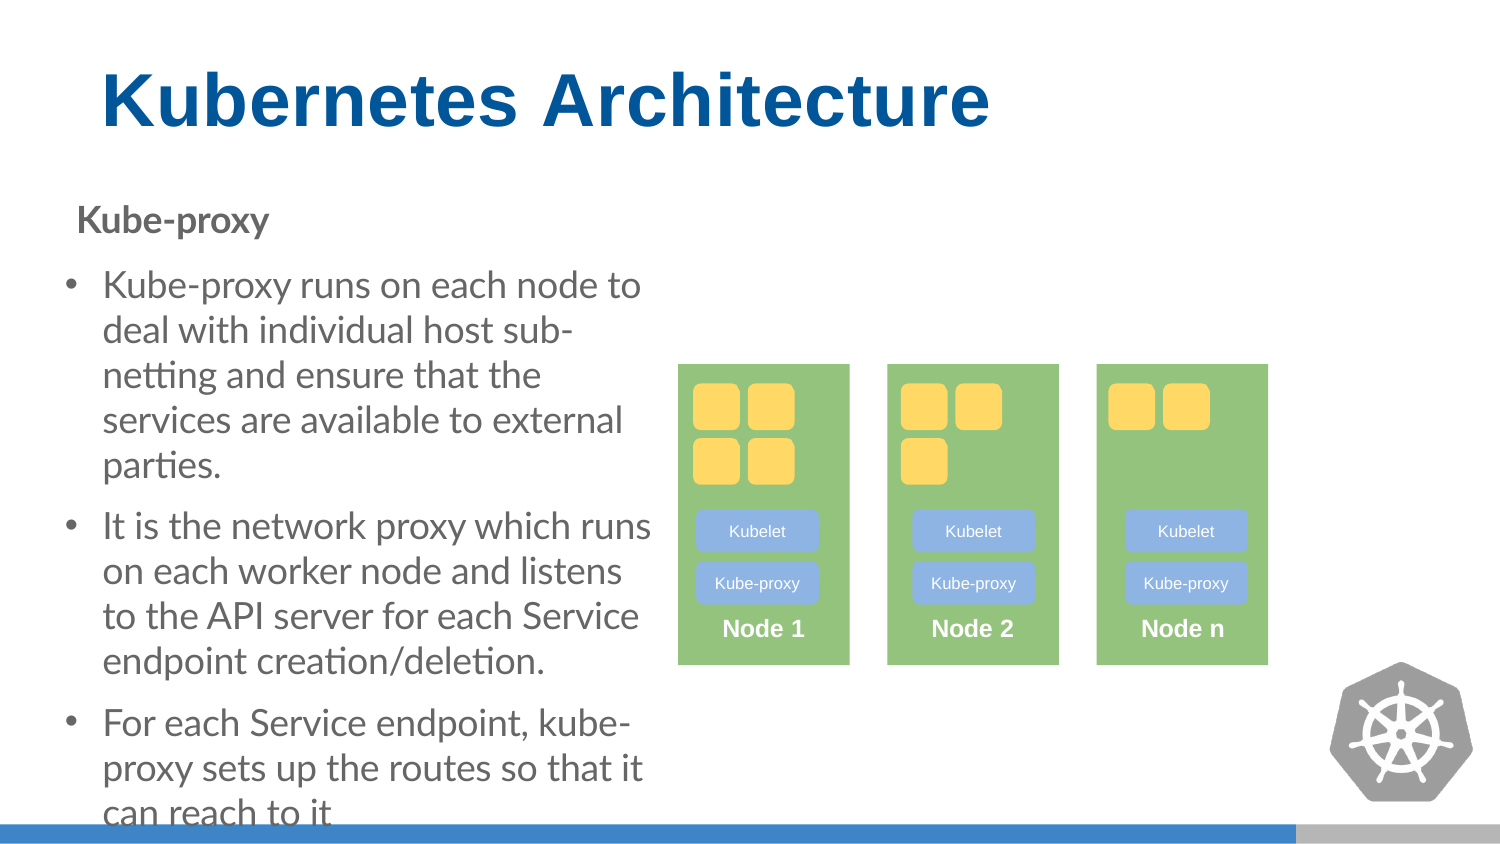

# Kubernetes Architecture
Kube-proxy
Kube-proxy runs on each node to deal with individual host sub-netting and ensure that the services are available to external parties.
It is the network proxy which runs on each worker node and listens to the API server for each Service endpoint creation/deletion.
For each Service endpoint, kube-proxy sets up the routes so that it can reach to it

Node 1

Node 2

Node n

Kubelet
Kubelet
Kubelet
Kube-proxy
Kube-proxy
Kube-proxy
CLI